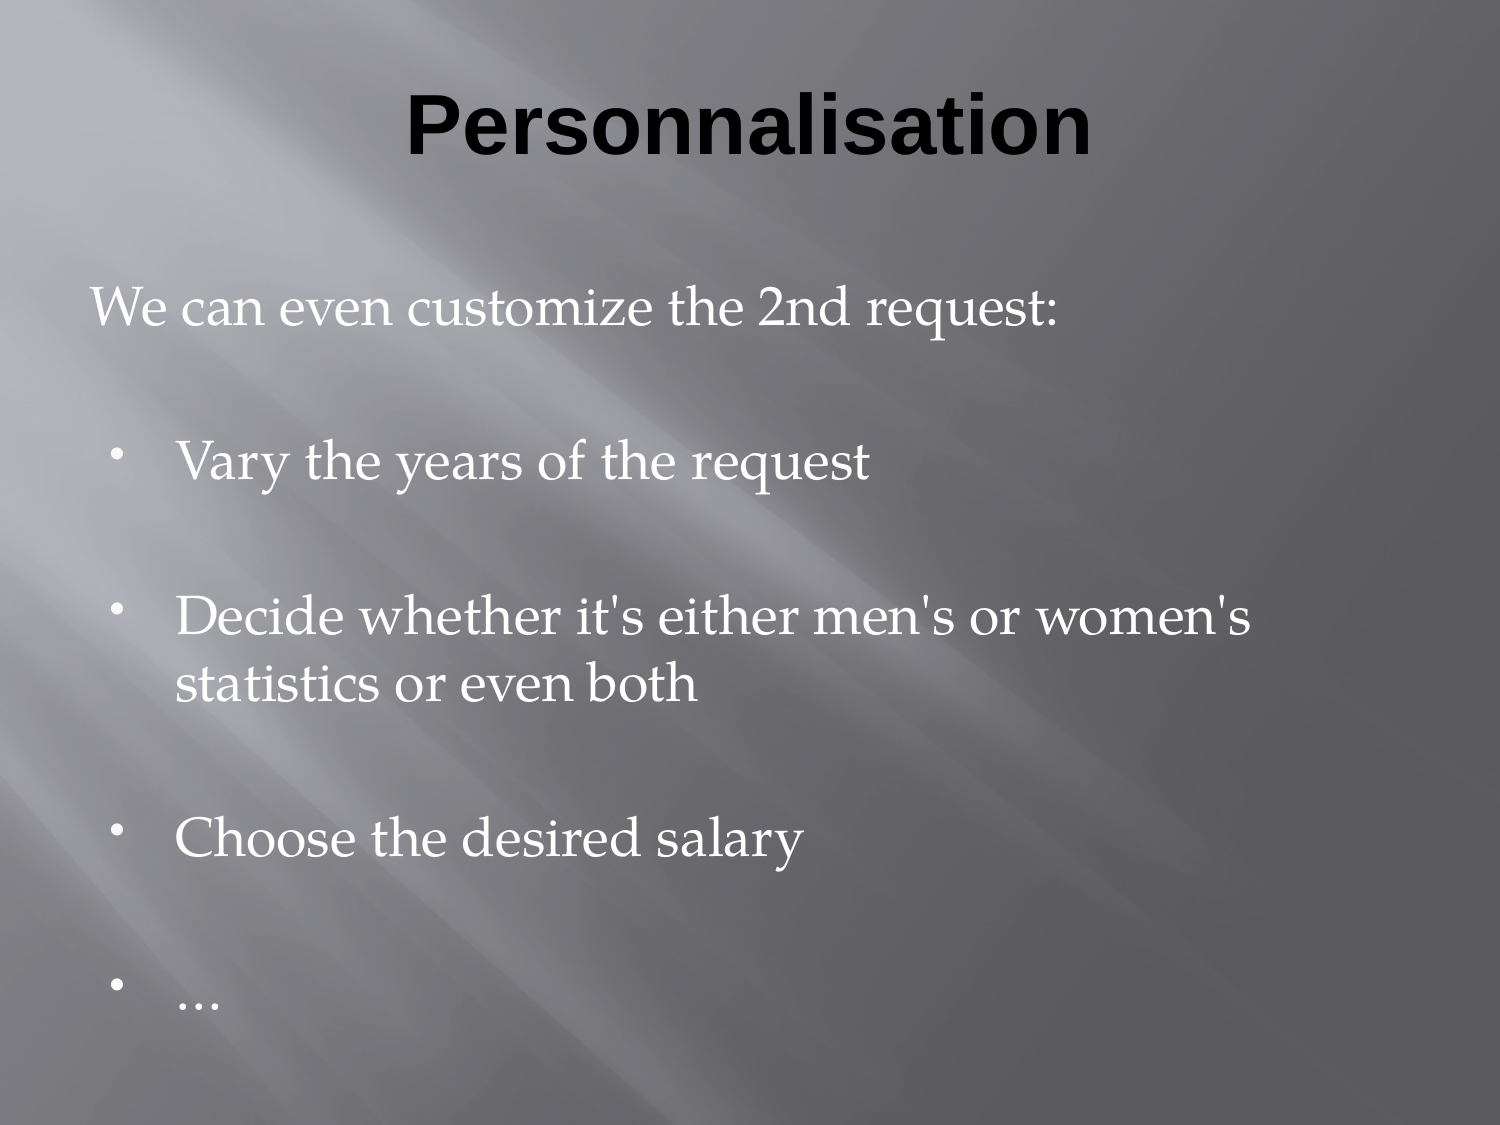

# Personnalisation
We can even customize the 2nd request:

Vary the years of the request

Decide whether it's either men's or women's statistics or even both

Choose the desired salary

…